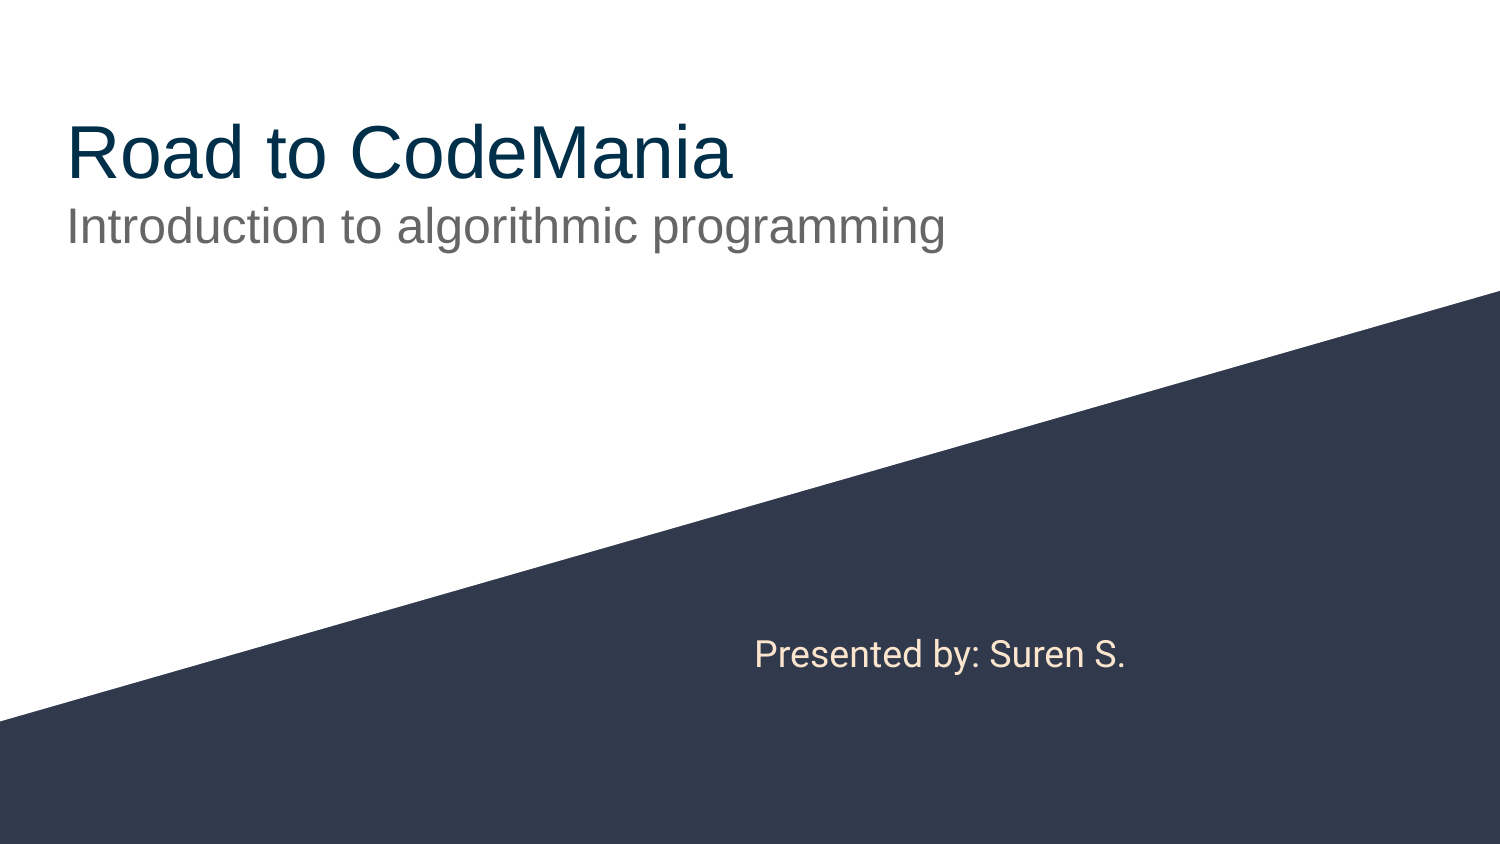

# Road to CodeMania
Introduction to algorithmic programming
Presented by: Suren S.